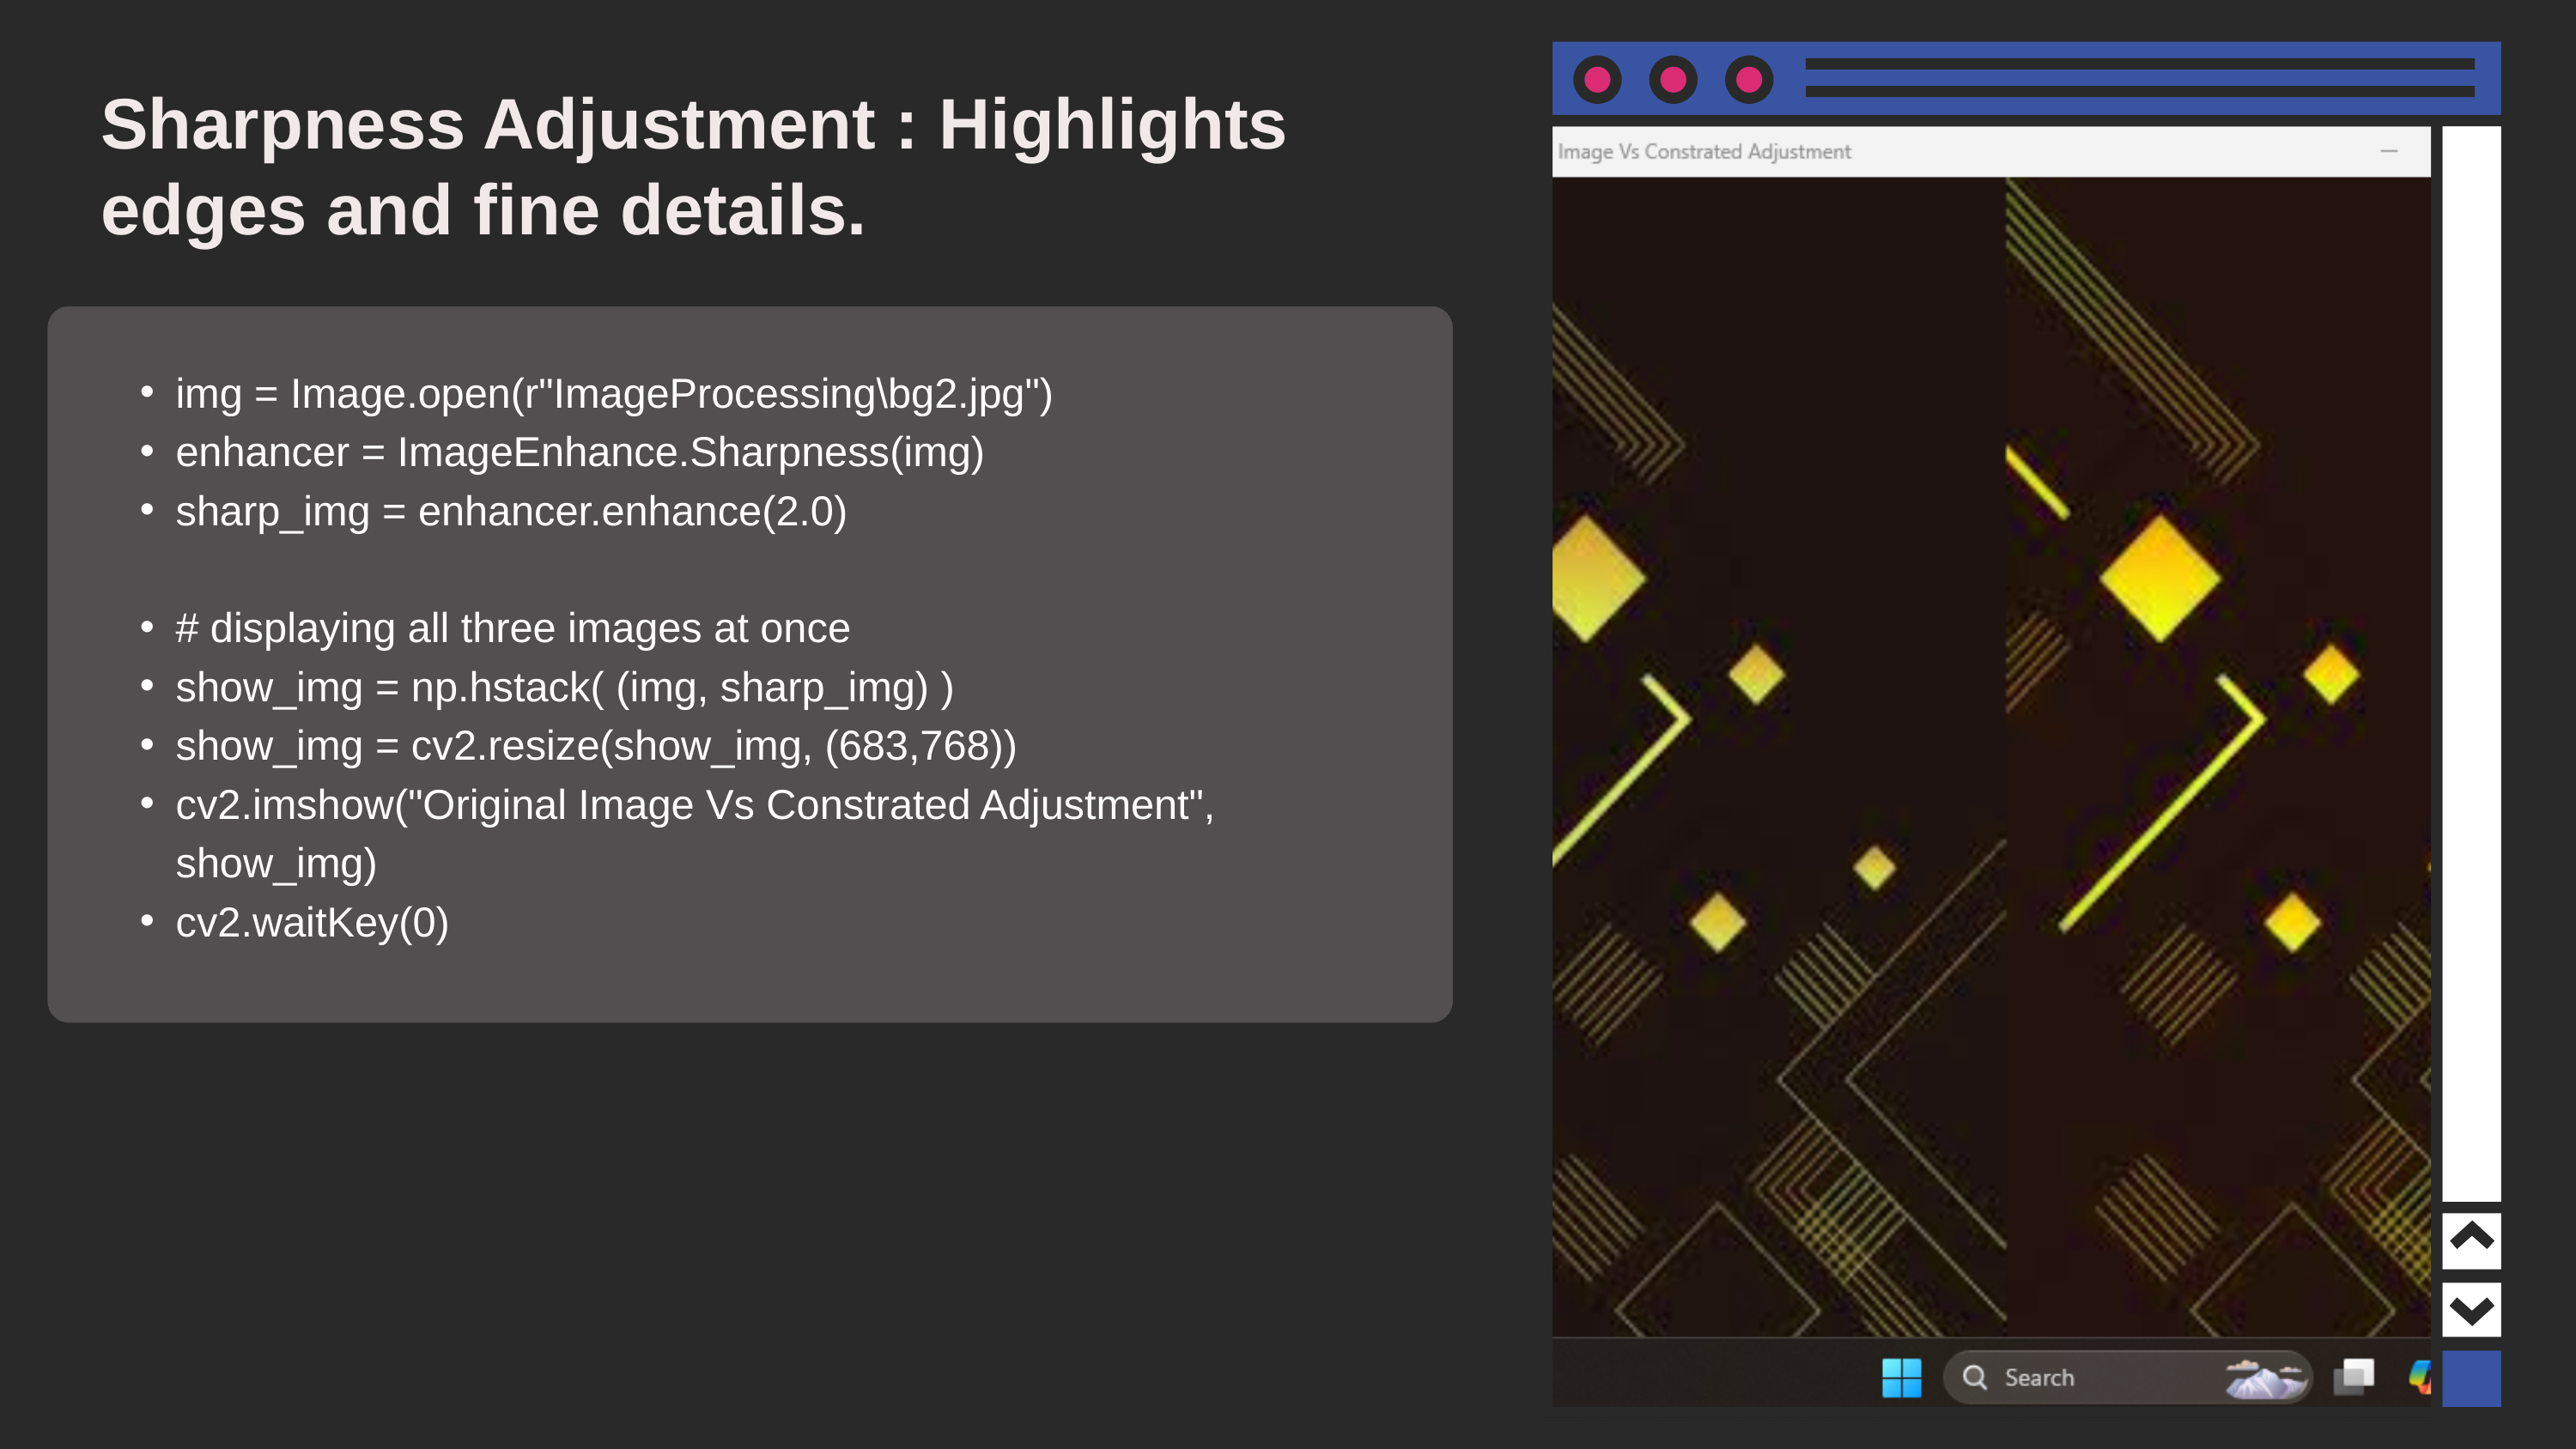

Sharpness Adjustment : Highlights edges and fine details.

img = Image.open(r"ImageProcessing\bg2.jpg")
enhancer = ImageEnhance.Sharpness(img)
sharp_img = enhancer.enhance(2.0)

# displaying all three images at once
show_img = np.hstack( (img, sharp_img) )
show_img = cv2.resize(show_img, (683,768))
cv2.imshow("Original Image Vs Constrated Adjustment", show_img)
cv2.waitKey(0)